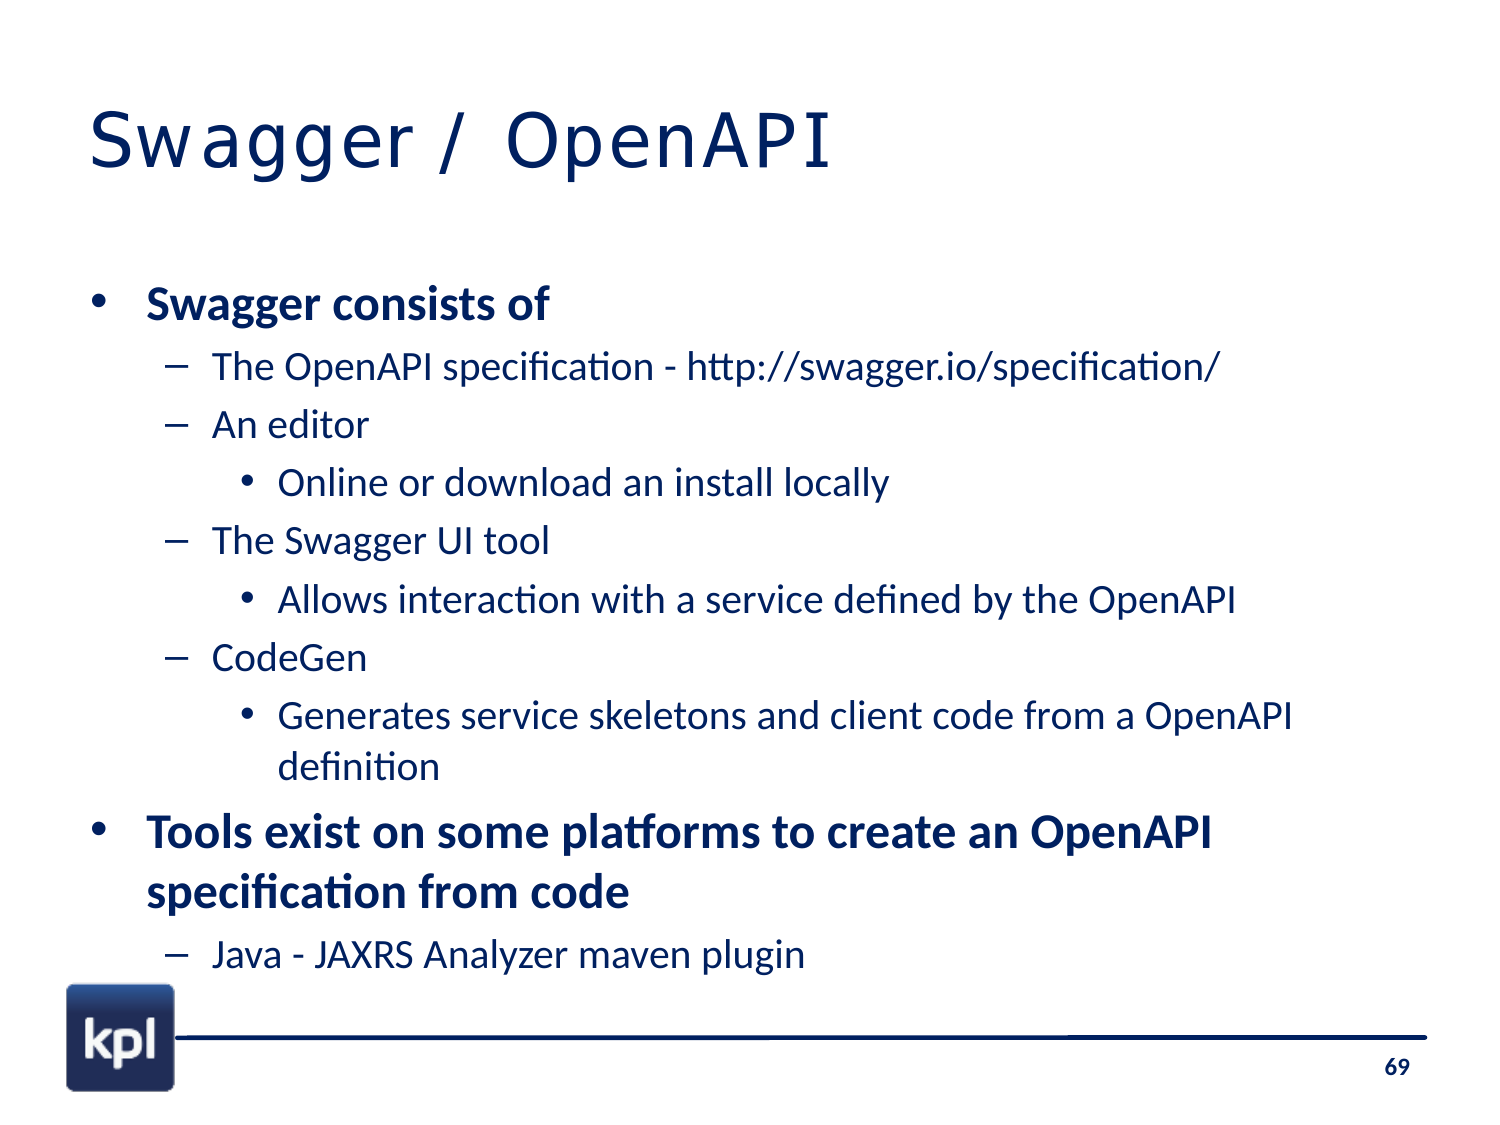

# Swagger / OpenAPI
Swagger consists of
The OpenAPI specification - http://swagger.io/specification/
An editor
Online or download an install locally
The Swagger UI tool
Allows interaction with a service defined by the OpenAPI
CodeGen
Generates service skeletons and client code from a OpenAPI definition
Tools exist on some platforms to create an OpenAPI specification from code
Java - JAXRS Analyzer maven plugin
69